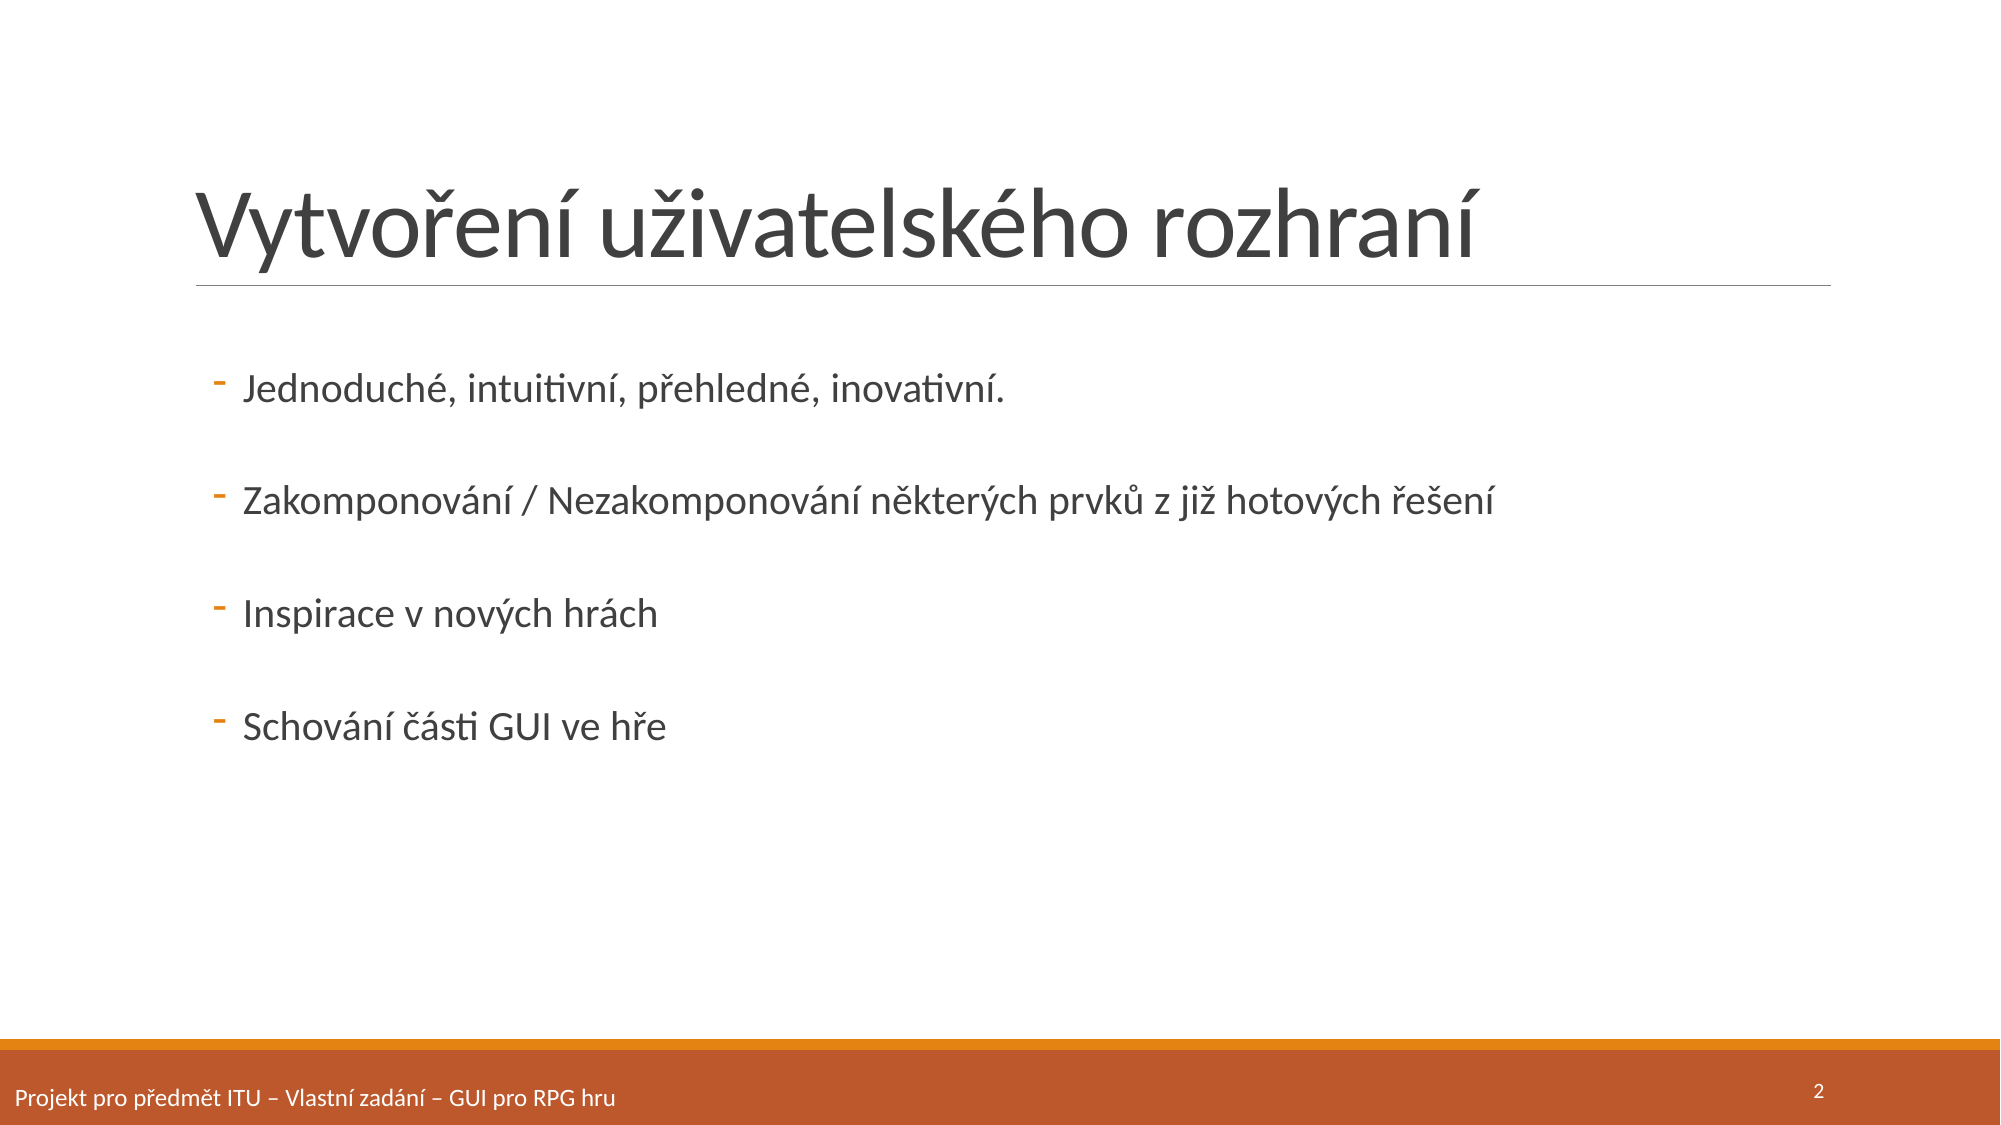

# Vytvoření uživatelského rozhraní
Jednoduché, intuitivní, přehledné, inovativní.
Zakomponování / Nezakomponování některých prvků z již hotových řešení
Inspirace v nových hrách
Schování části GUI ve hře

2
Projekt pro předmět ITU – Vlastní zadání – GUI pro RPG hru